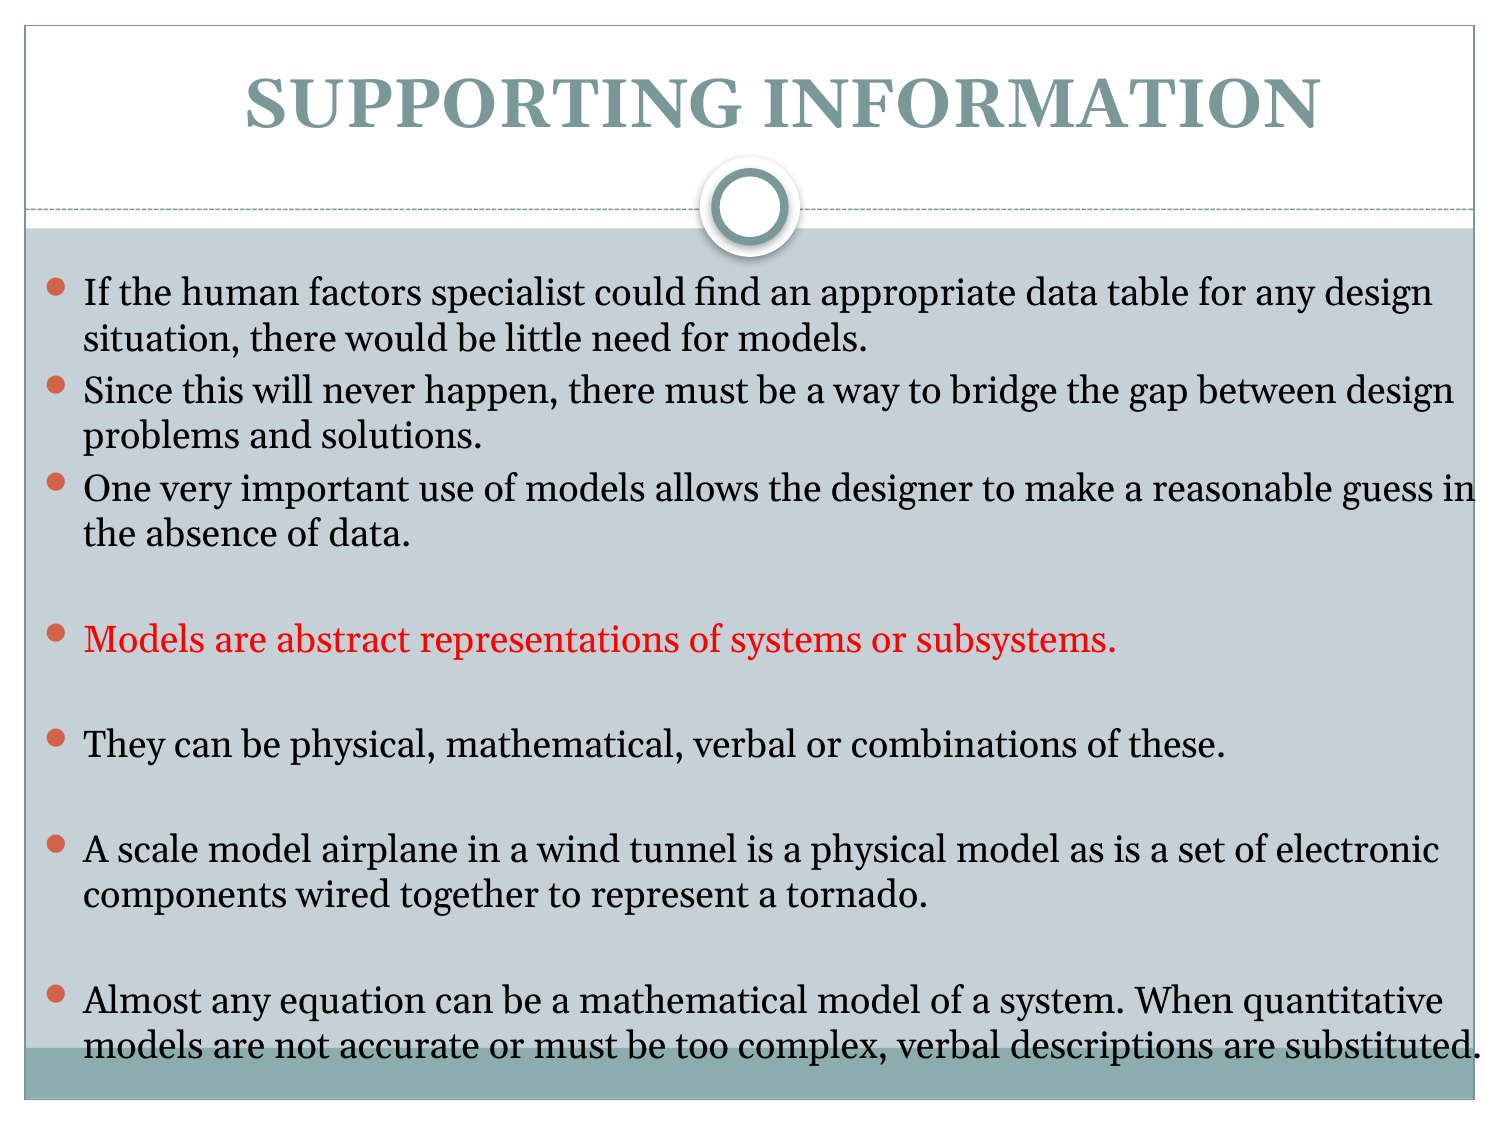

# SUPPORTING INFORMATION

If the human factors specialist could find an appropriate data table for any design situation, there would be little need for models.
Since this will never happen, there must be a way to bridge the gap between design problems and solutions.
One very important use of models allows the designer to make a reasonable guess in the absence of data.

Models are abstract representations of systems or subsystems.

They can be physical, mathematical, verbal or combinations of these.

A scale model airplane in a wind tunnel is a physical model as is a set of electronic components wired together to represent a tornado.

Almost any equation can be a mathematical model of a system. When quantitative models are not accurate or must be too complex, verbal descriptions are substituted.